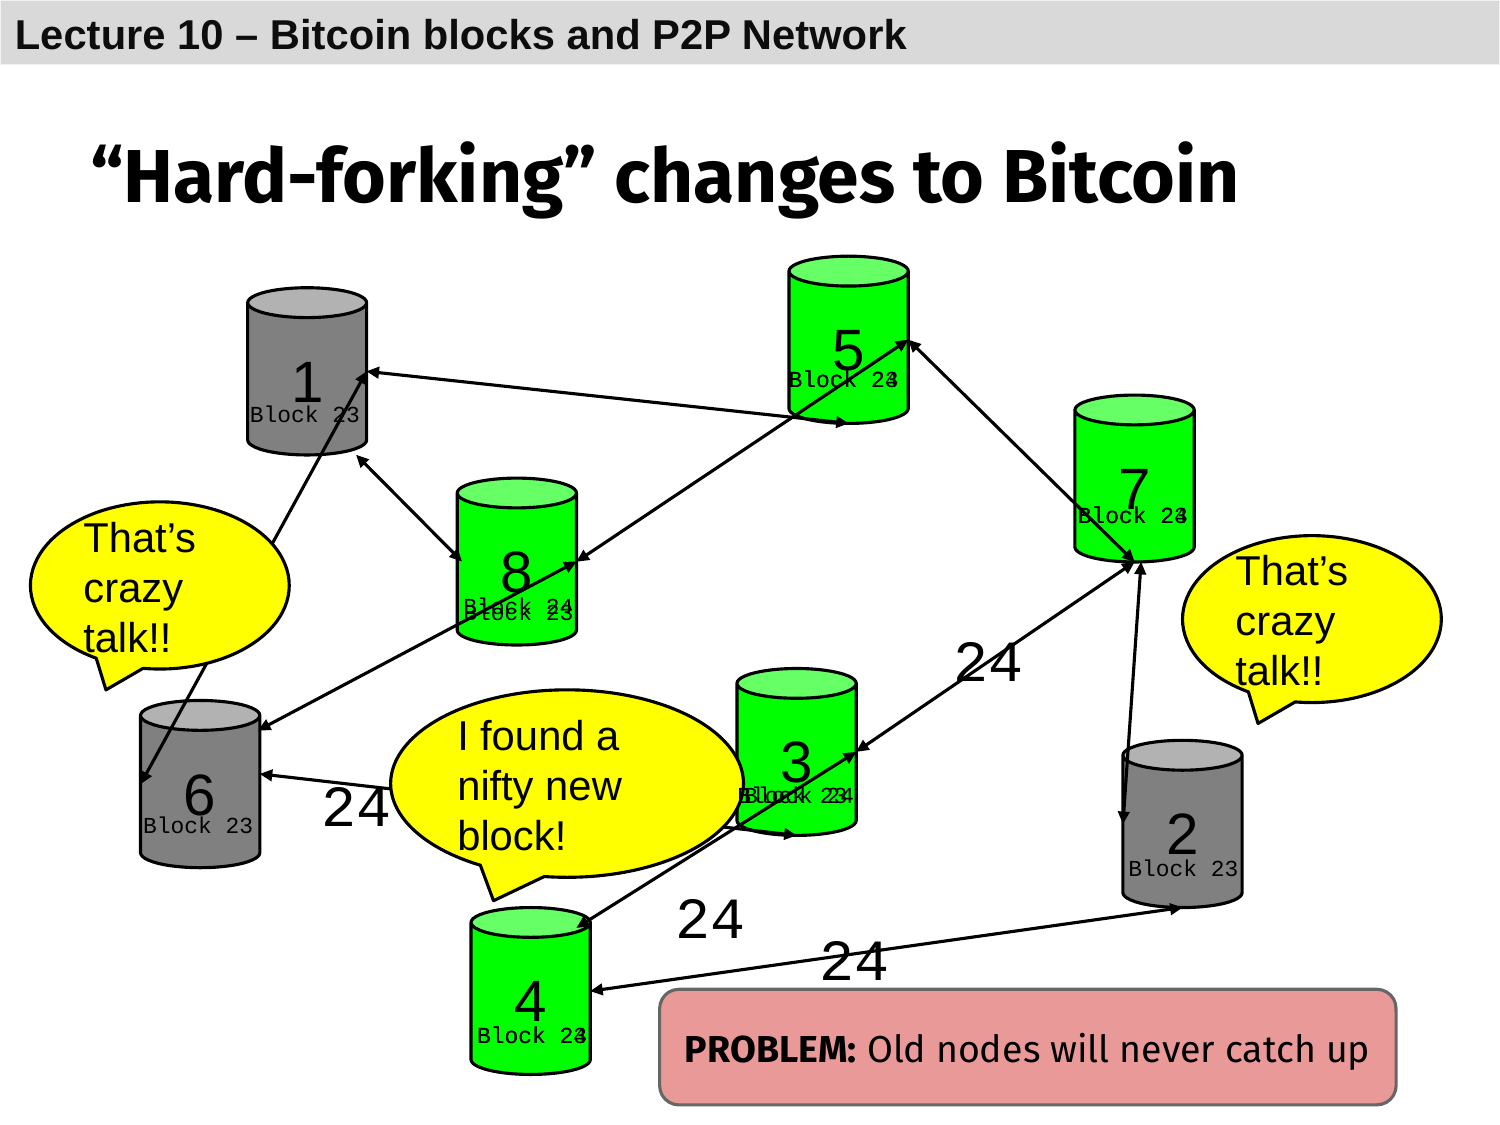

# “Hard-forking” changes to Bitcoin
5
1
Block 24
Block 23
Block 23
7
8
Block 24
Block 23
That’s crazy talk!!
That’s crazy talk!!
Block 24
Block 23
24
3
I found a nifty new block!
6
2
24
Block 23
Block 24
Block 23
Block 23
24
4
24
PROBLEM: Old nodes will never catch up
Block 24
Block 23